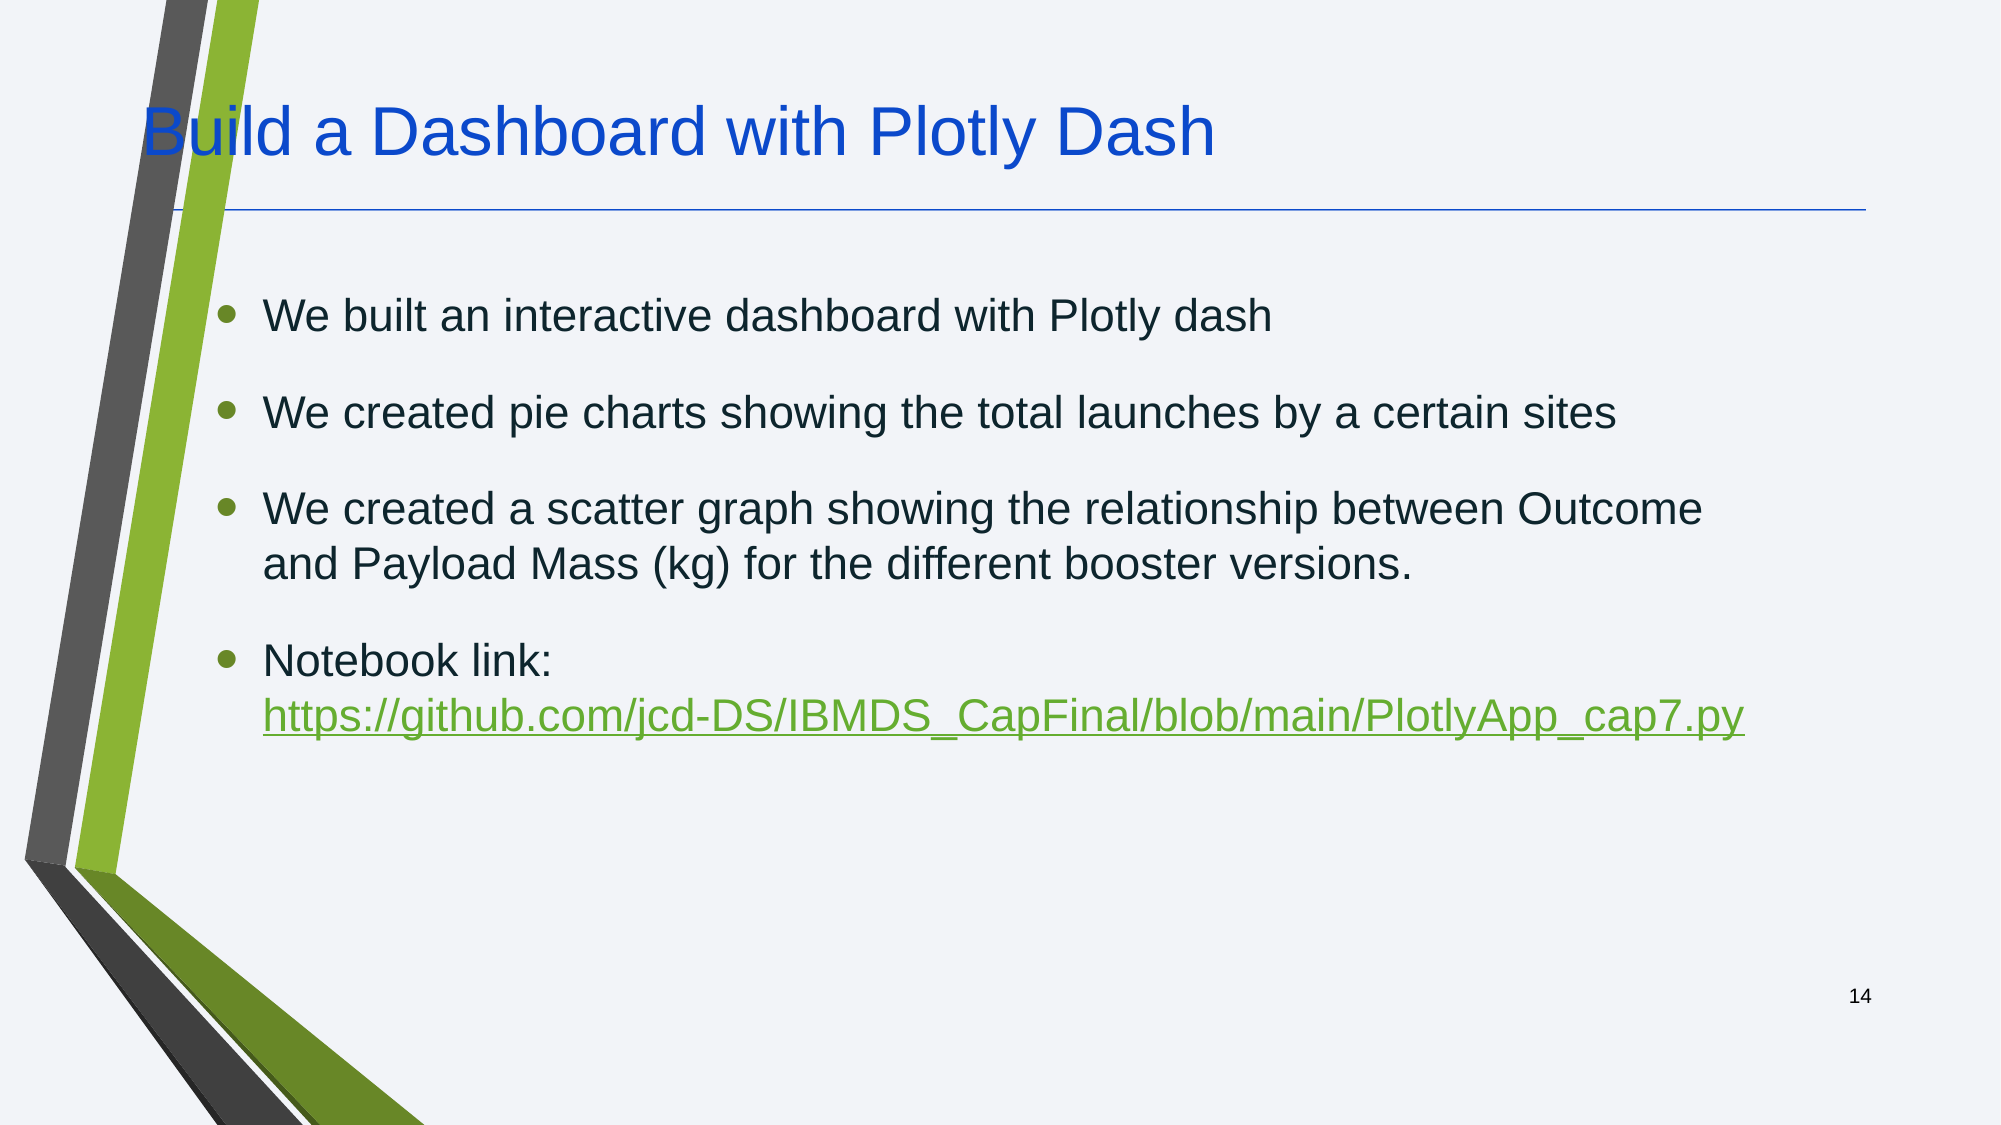

Build a Dashboard with Plotly Dash
We built an interactive dashboard with Plotly dash
We created pie charts showing the total launches by a certain sites
We created a scatter graph showing the relationship between Outcome and Payload Mass (kg) for the different booster versions.
Notebook link: https://github.com/jcd-DS/IBMDS_CapFinal/blob/main/PlotlyApp_cap7.py
14